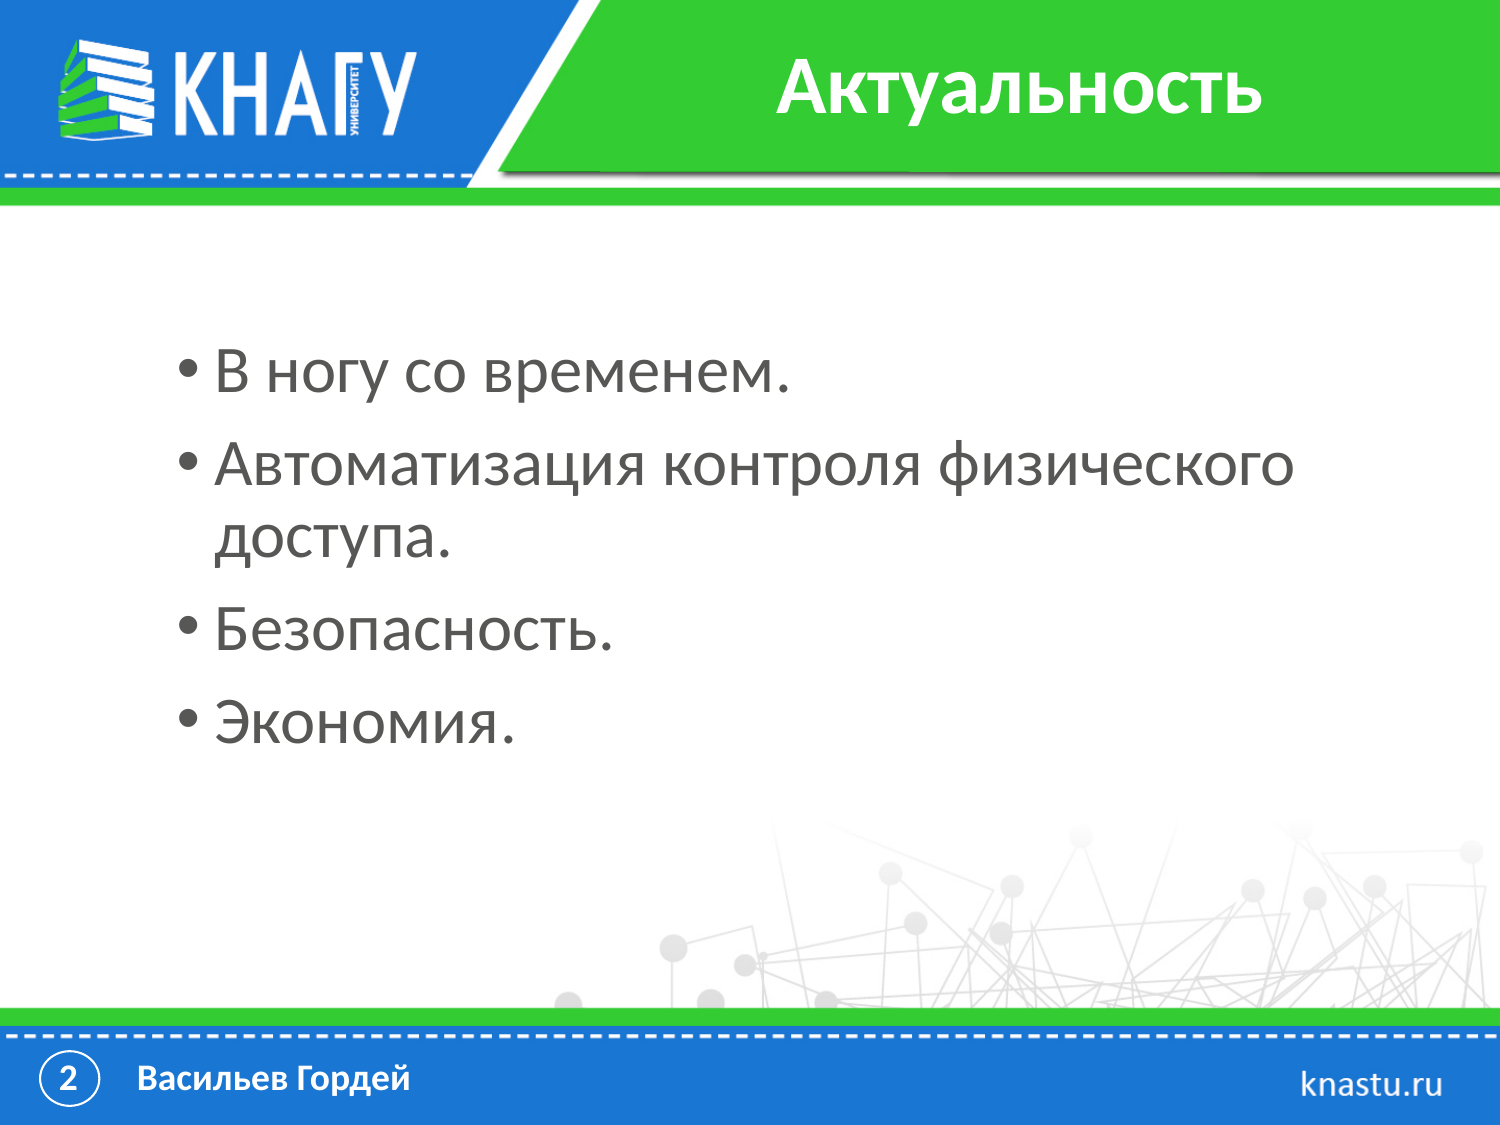

# Актуальность
В ногу со временем.
Автоматизация контроля физического доступа.
Безопасность.
Экономия.
 2       Васильев Гордей